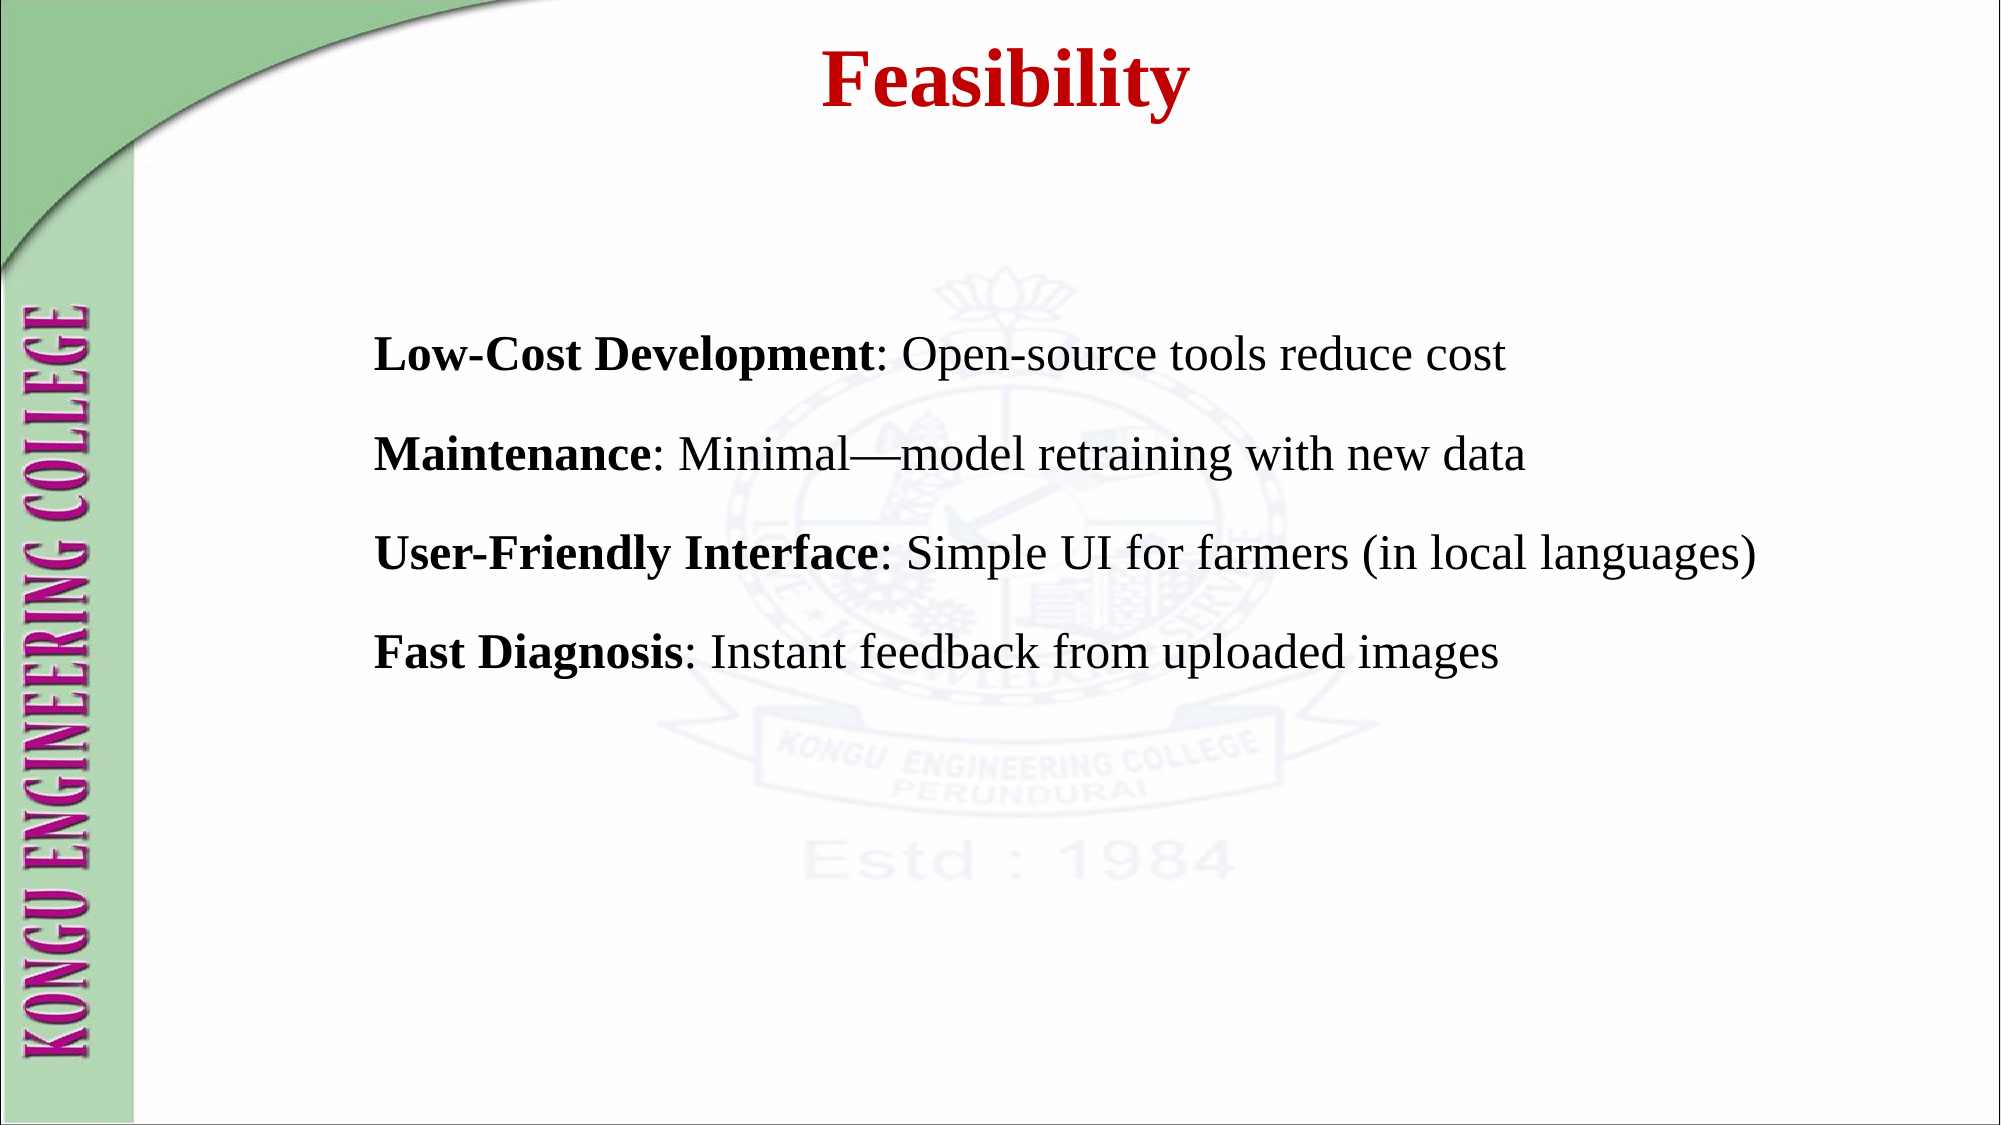

# Feasibility
Low-Cost Development: Open-source tools reduce cost
Maintenance: Minimal—model retraining with new data
User-Friendly Interface: Simple UI for farmers (in local languages)
Fast Diagnosis: Instant feedback from uploaded images